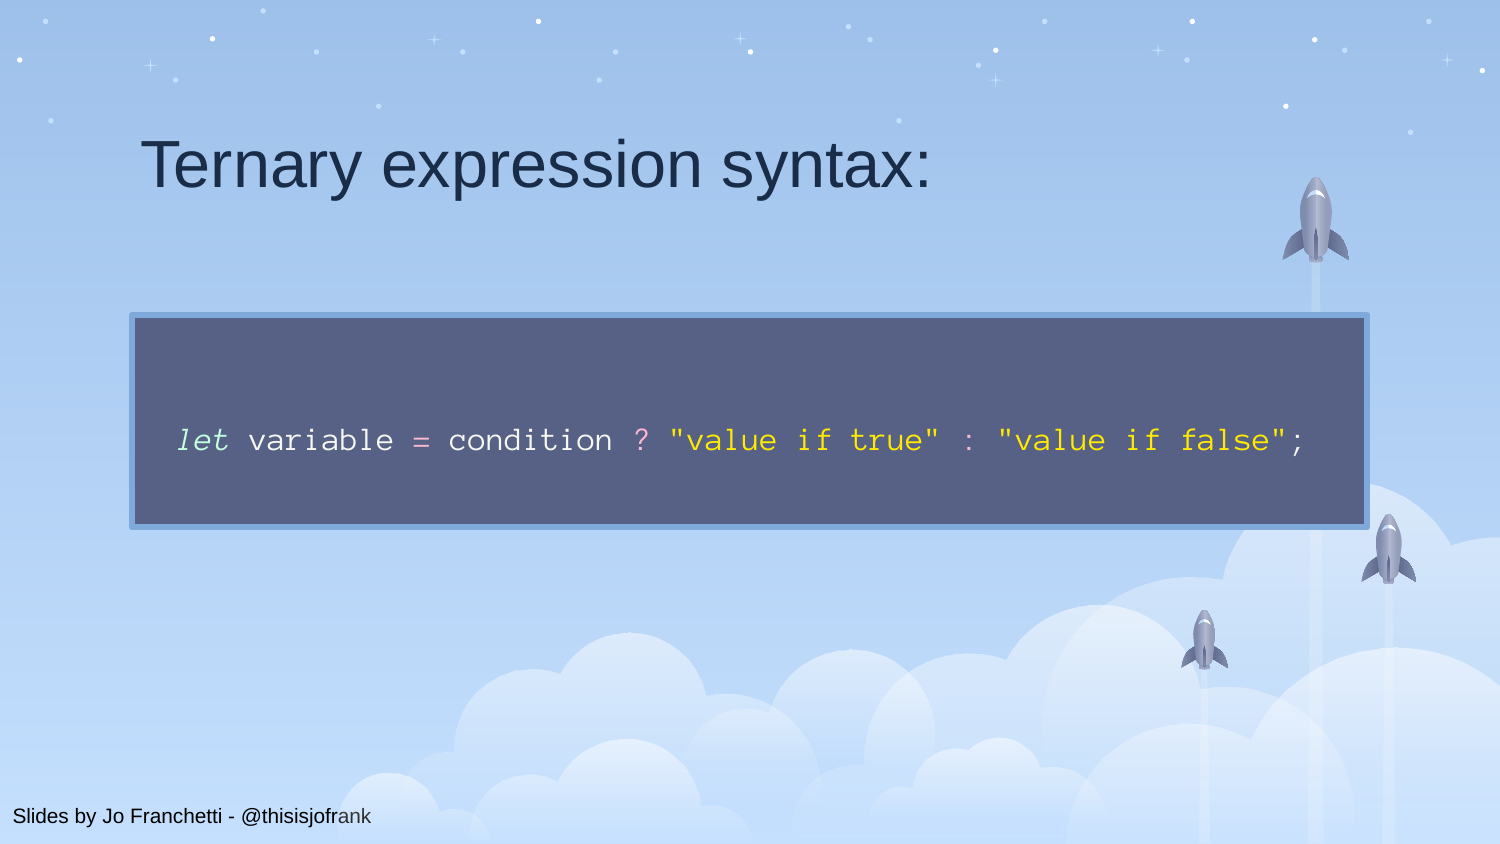

Ternary expression syntax:

let variable = condition ? "value if true" : "value if false";